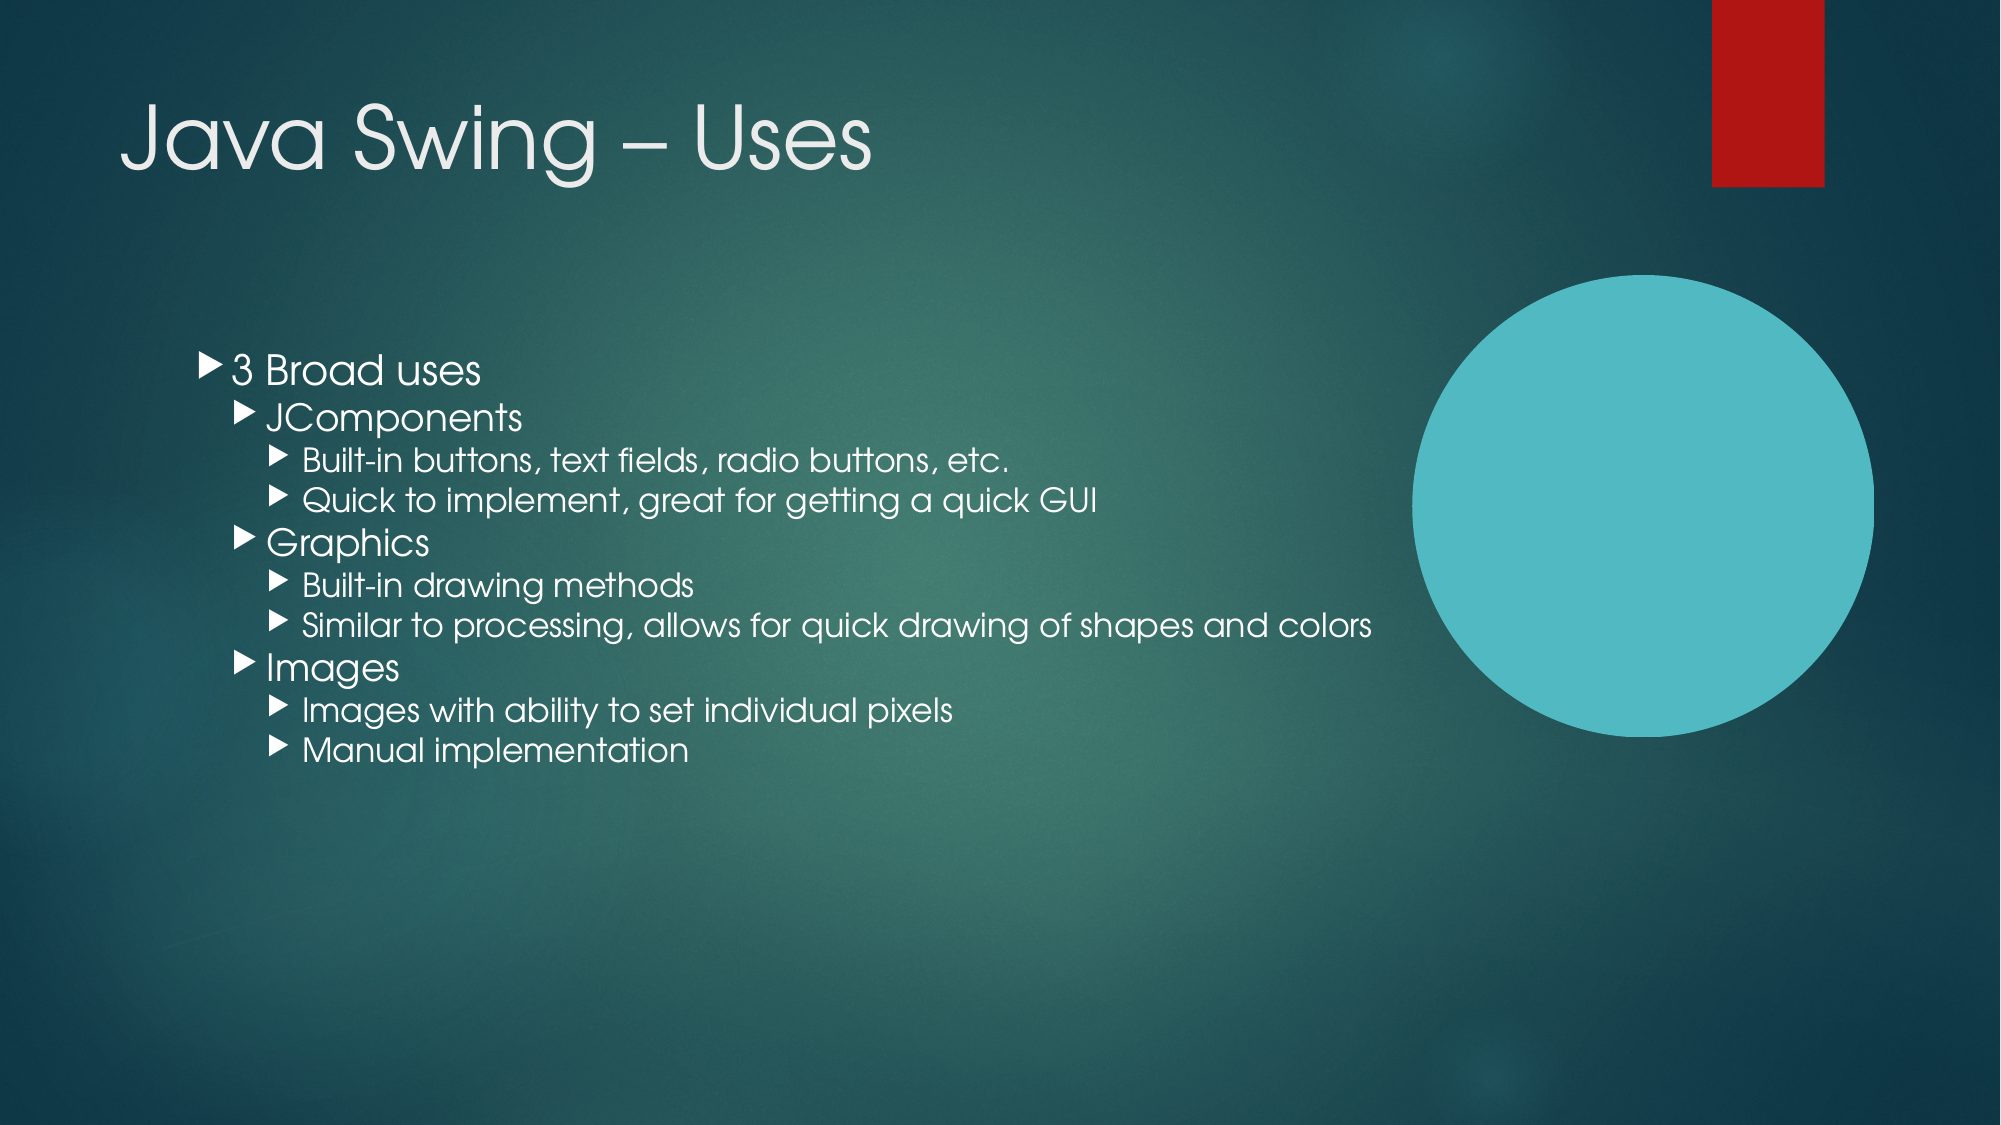

Java Swing – Uses
3 Broad uses
JComponents
Built-in buttons, text fields, radio buttons, etc.
Quick to implement, great for getting a quick GUI
Graphics
Built-in drawing methods
Similar to processing, allows for quick drawing of shapes and colors
Images
Images with ability to set individual pixels
Manual implementation